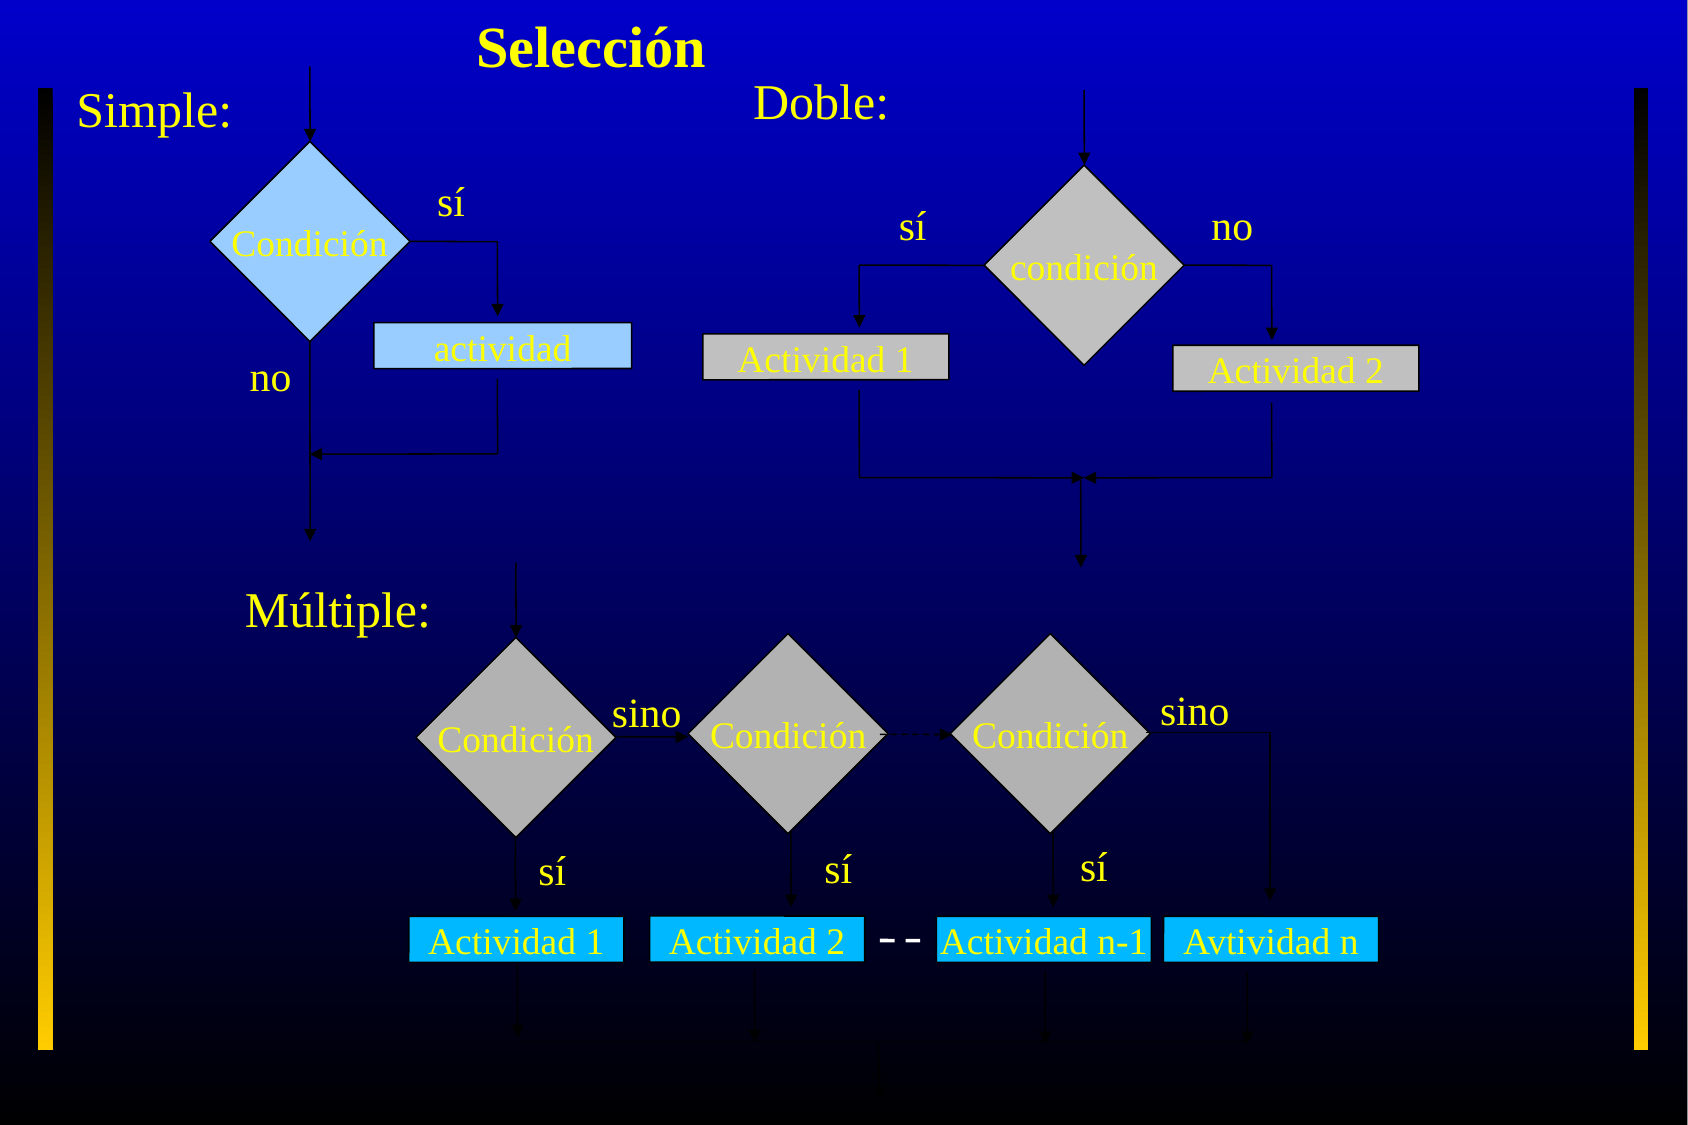

Selección
Doble:

sí
Condición

actividad
no

Simple:

condición
sí
no

Actividad 1
Actividad 2

Condición
Múltiple:

Condición

Condición
sino
sino

sí

sí
sí

Actividad 2
Actividad 1
Actividad n-1
Avtividad n